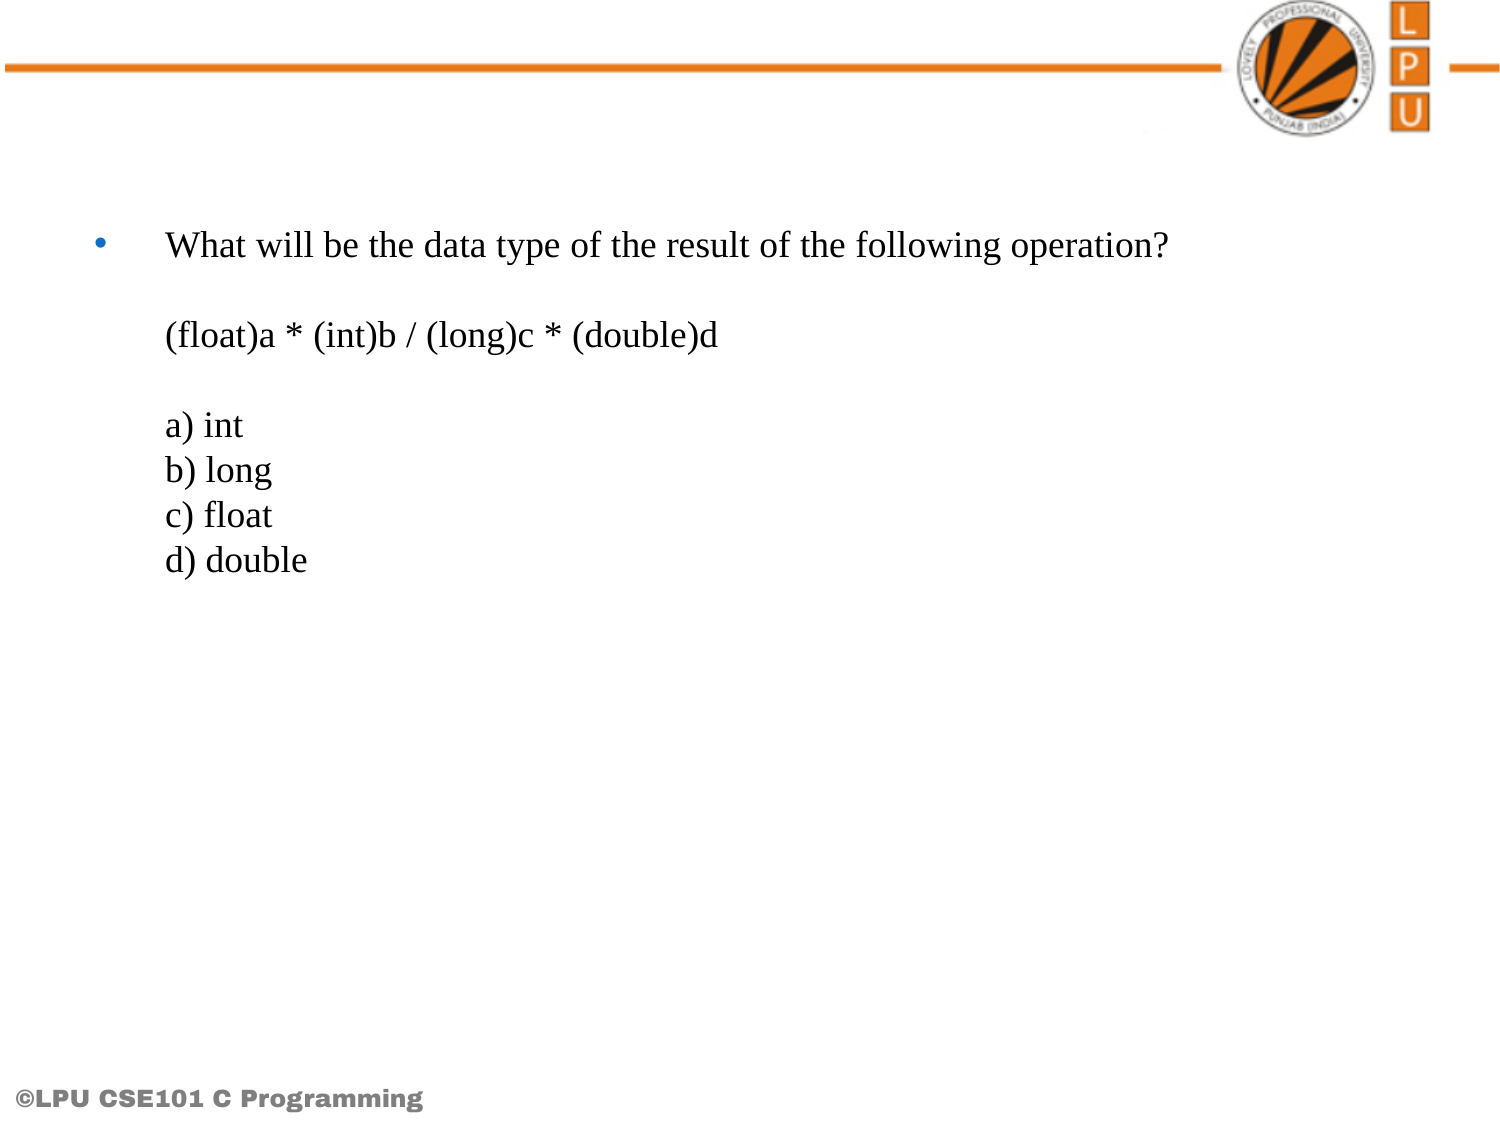

What will be the data type of the result of the following operation?
(float)a * (int)b / (long)c * (double)d
a) int
b) long
c) float
d) double